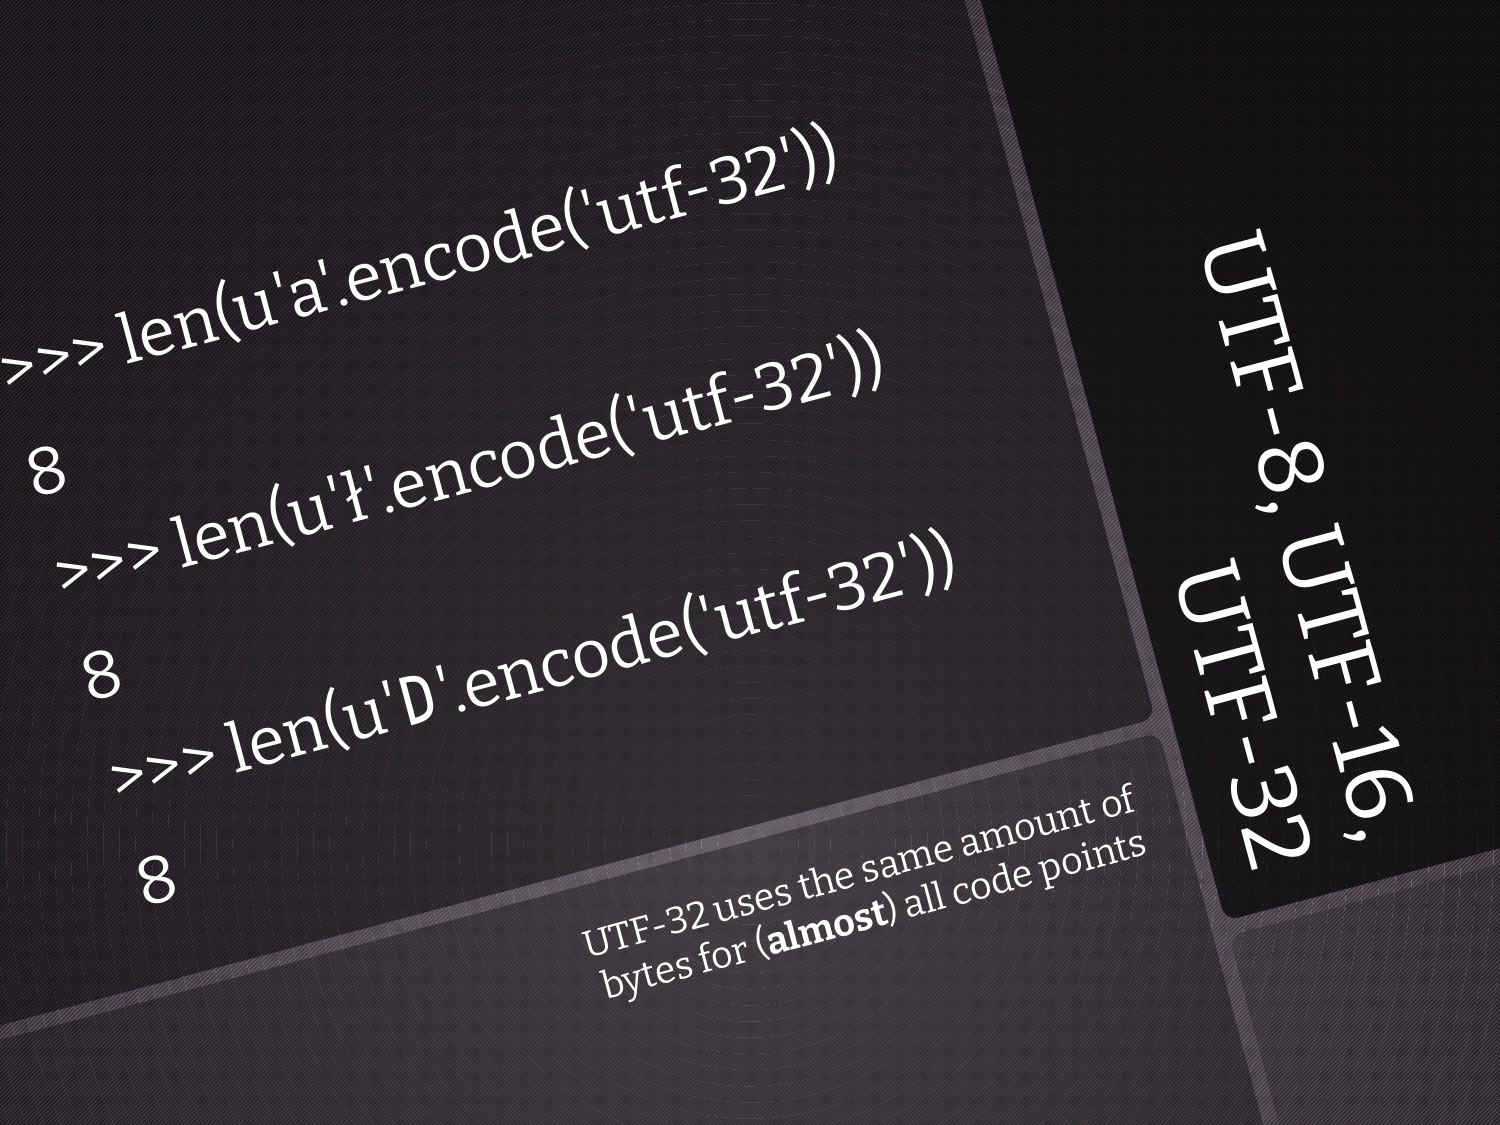

>>> len(u'a'.encode('utf-32'))
8
>>> len(u'ł'.encode('utf-32'))
8
>>> len(u'𐌃'.encode('utf-32'))
8
# UTF-8, UTF-16, UTF-32
UTF-32 uses the same amount of bytes for (almost) all code points